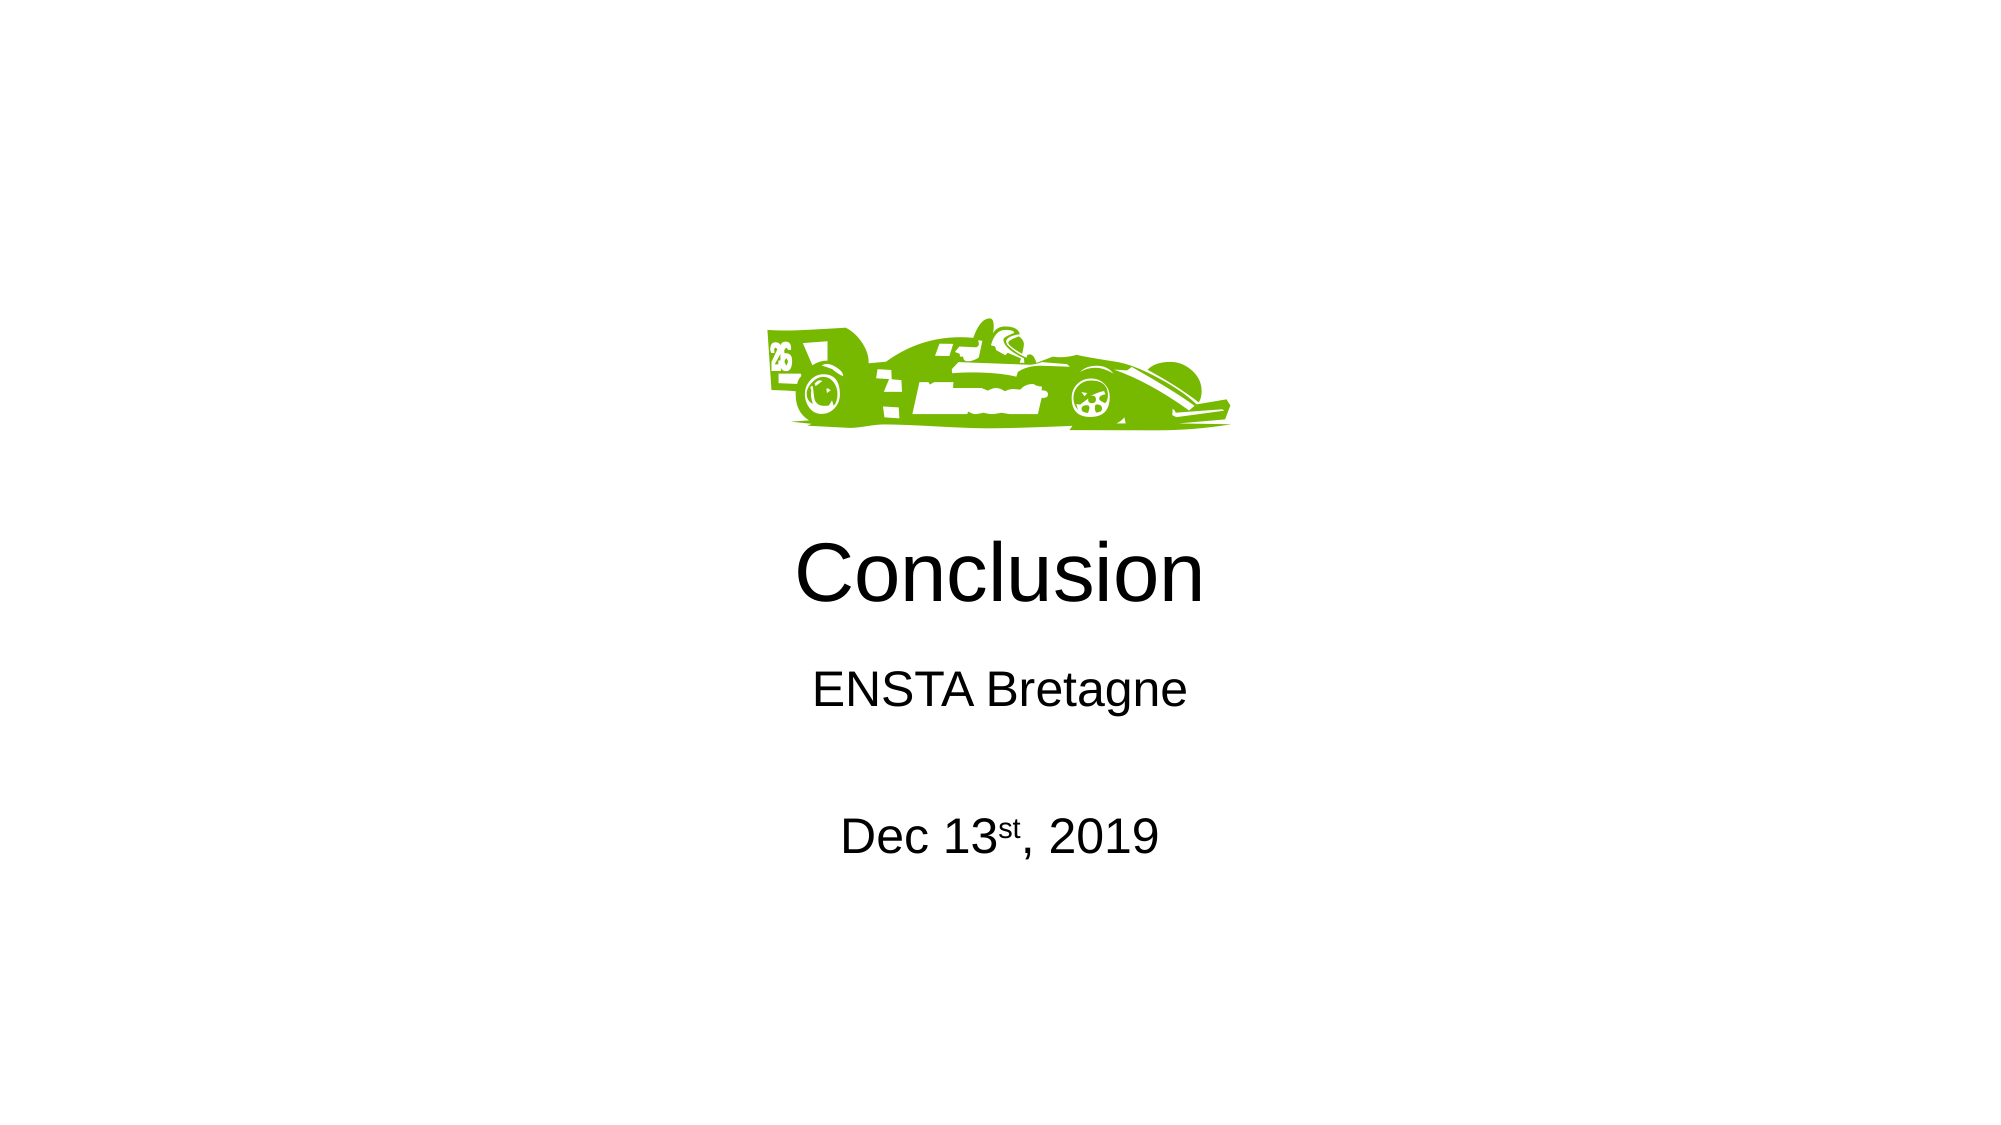

🏎
Conclusion
ENSTA Bretagne
Dec 13st, 2019